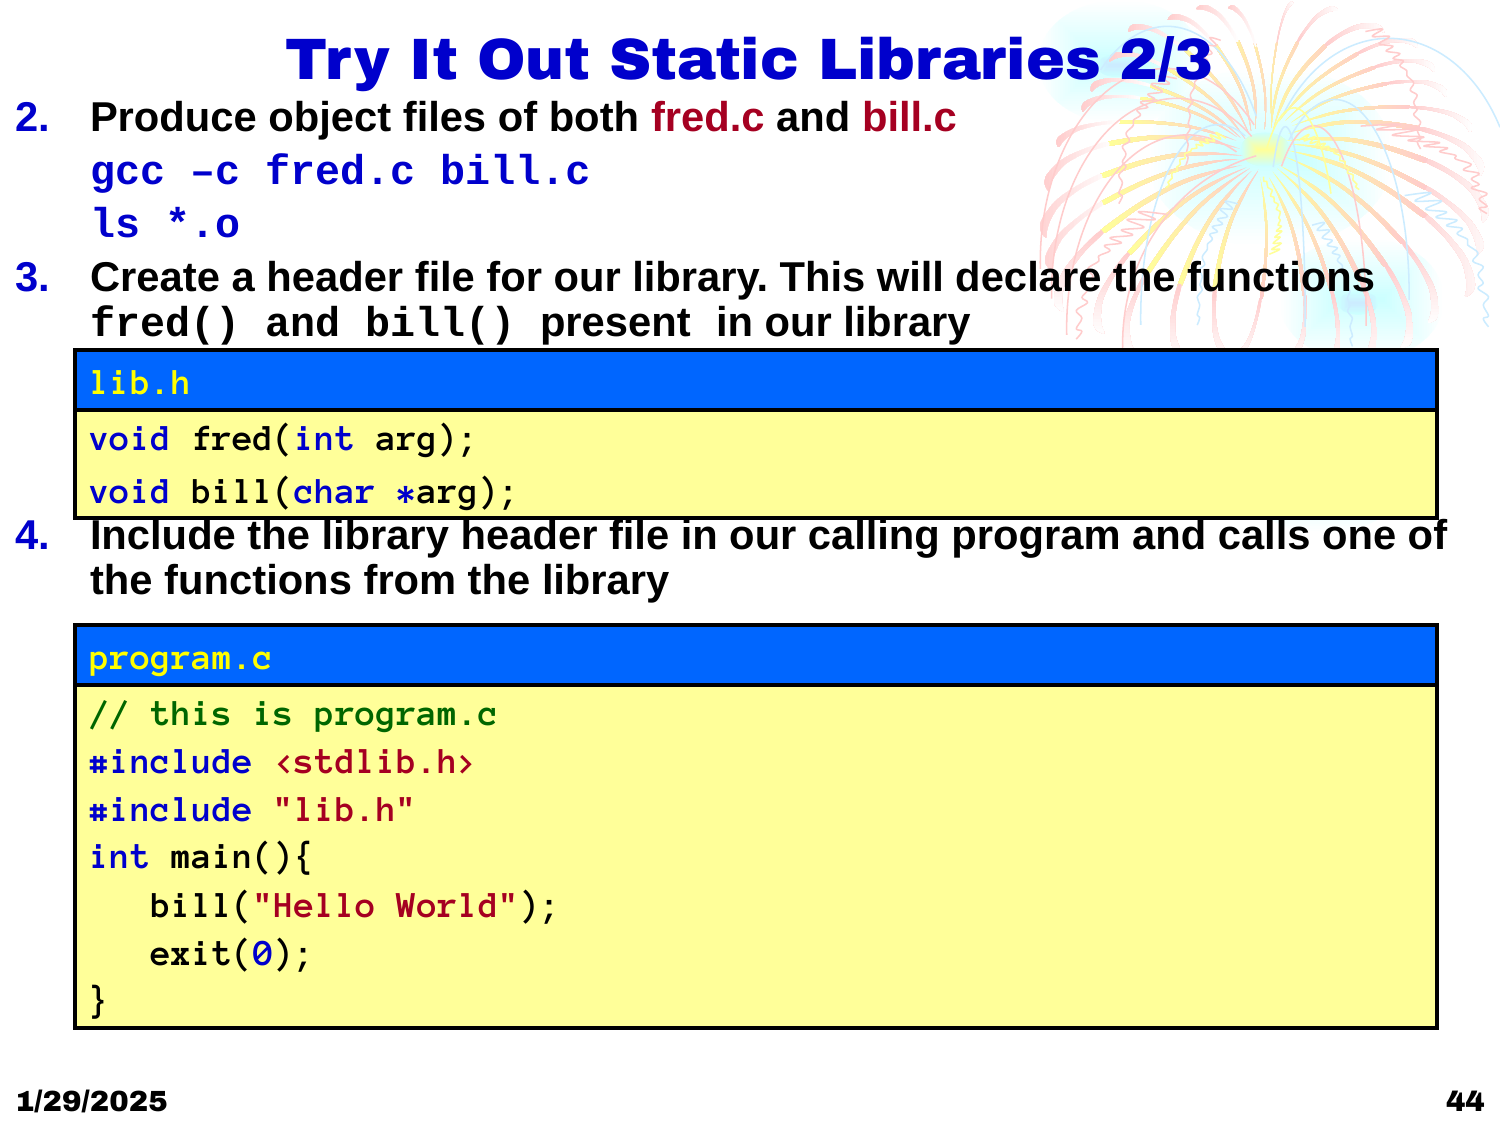

# Try It Out Static Libraries 2/3
Produce object files of both fred.c and bill.c
	gcc –c fred.c bill.c
	ls *.o
Create a header file for our library. This will declare the functions fred() and bill() present in our library

Include the library header file in our calling program and calls one of the functions from the library

lib.h
void fred(int arg);
void bill(char *arg);
program.c
// this is program.c
#include <stdlib.h>
#include "lib.h"
int main(){
   bill("Hello World");
   exit(0);
}
1/29/2025
44